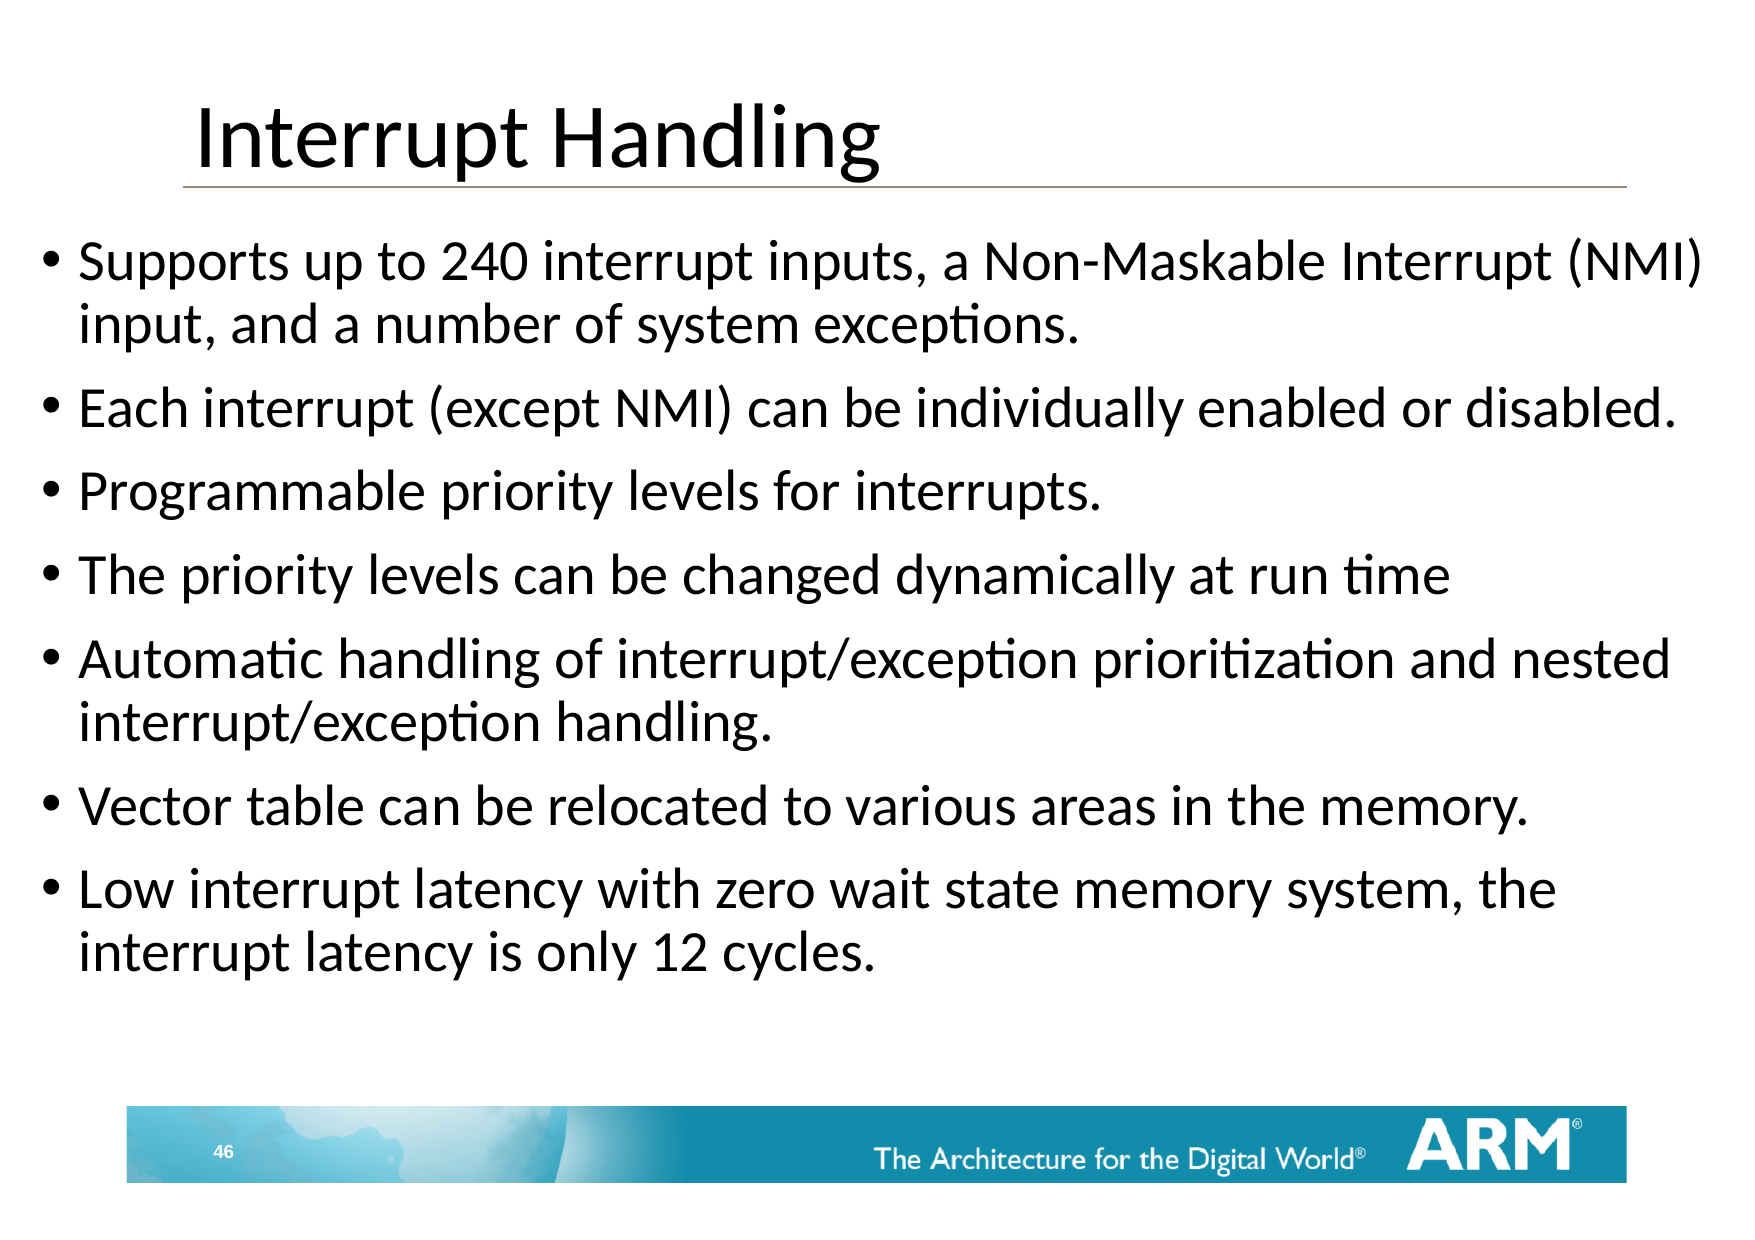

# Interrupt Handling
Supports up to 240 interrupt inputs, a Non-Maskable Interrupt (NMI) input, and a number of system exceptions.
Each interrupt (except NMI) can be individually enabled or disabled.
Programmable priority levels for interrupts.
The priority levels can be changed dynamically at run time
Automatic handling of interrupt/exception prioritization and nested interrupt/exception handling.
Vector table can be relocated to various areas in the memory.
Low interrupt latency with zero wait state memory system, the interrupt latency is only 12 cycles.
46